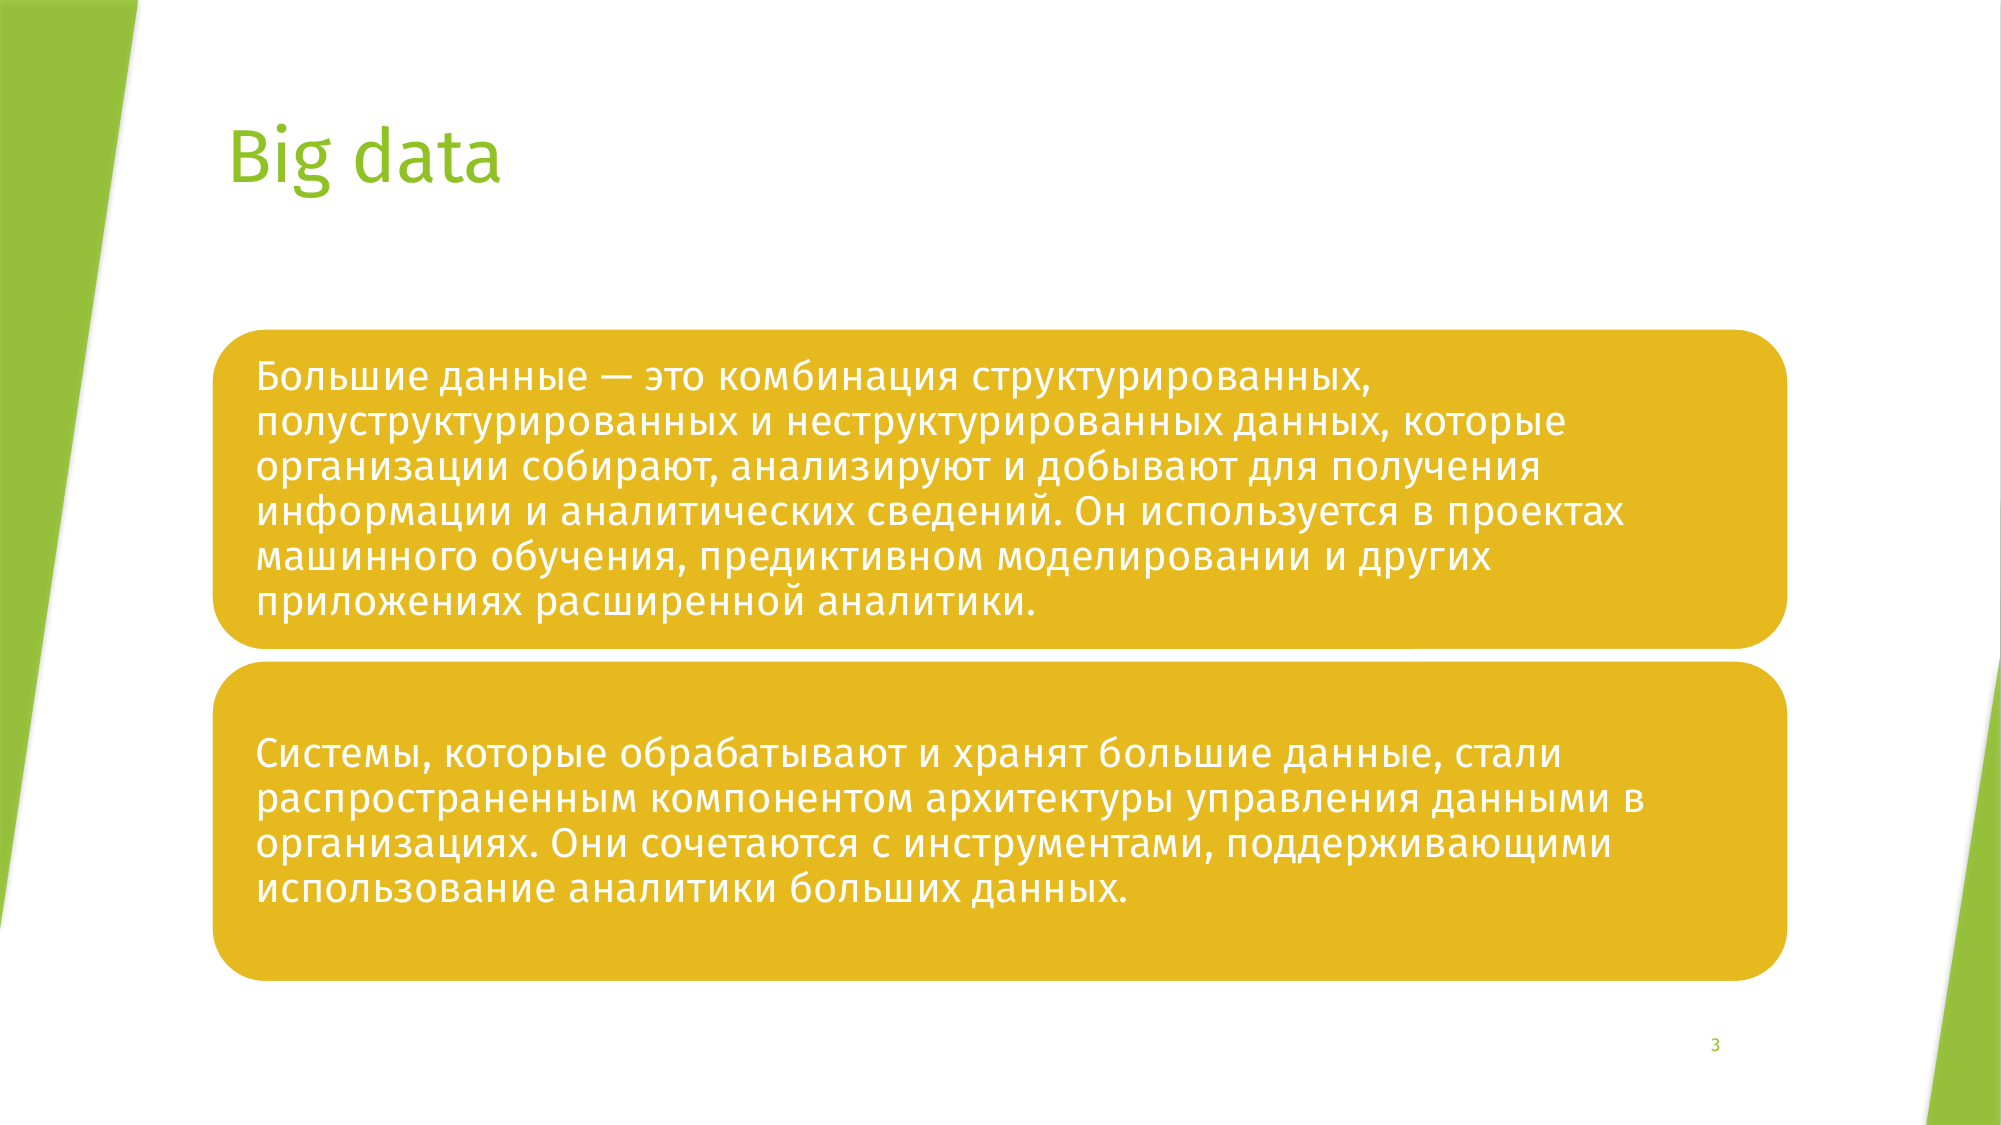

# Big data
Большие данные — это комбинация структурированных, полуструктурированных и неструктурированных данных, которые организации собирают, анализируют и добывают для получения информации и аналитических сведений. Он используется в проектах машинного обучения, предиктивном моделировании и других приложениях расширенной аналитики.
Системы, которые обрабатывают и хранят большие данные, стали распространенным компонентом архитектуры управления данными в организациях. Они сочетаются с инструментами, поддерживающими использование аналитики больших данных.

3